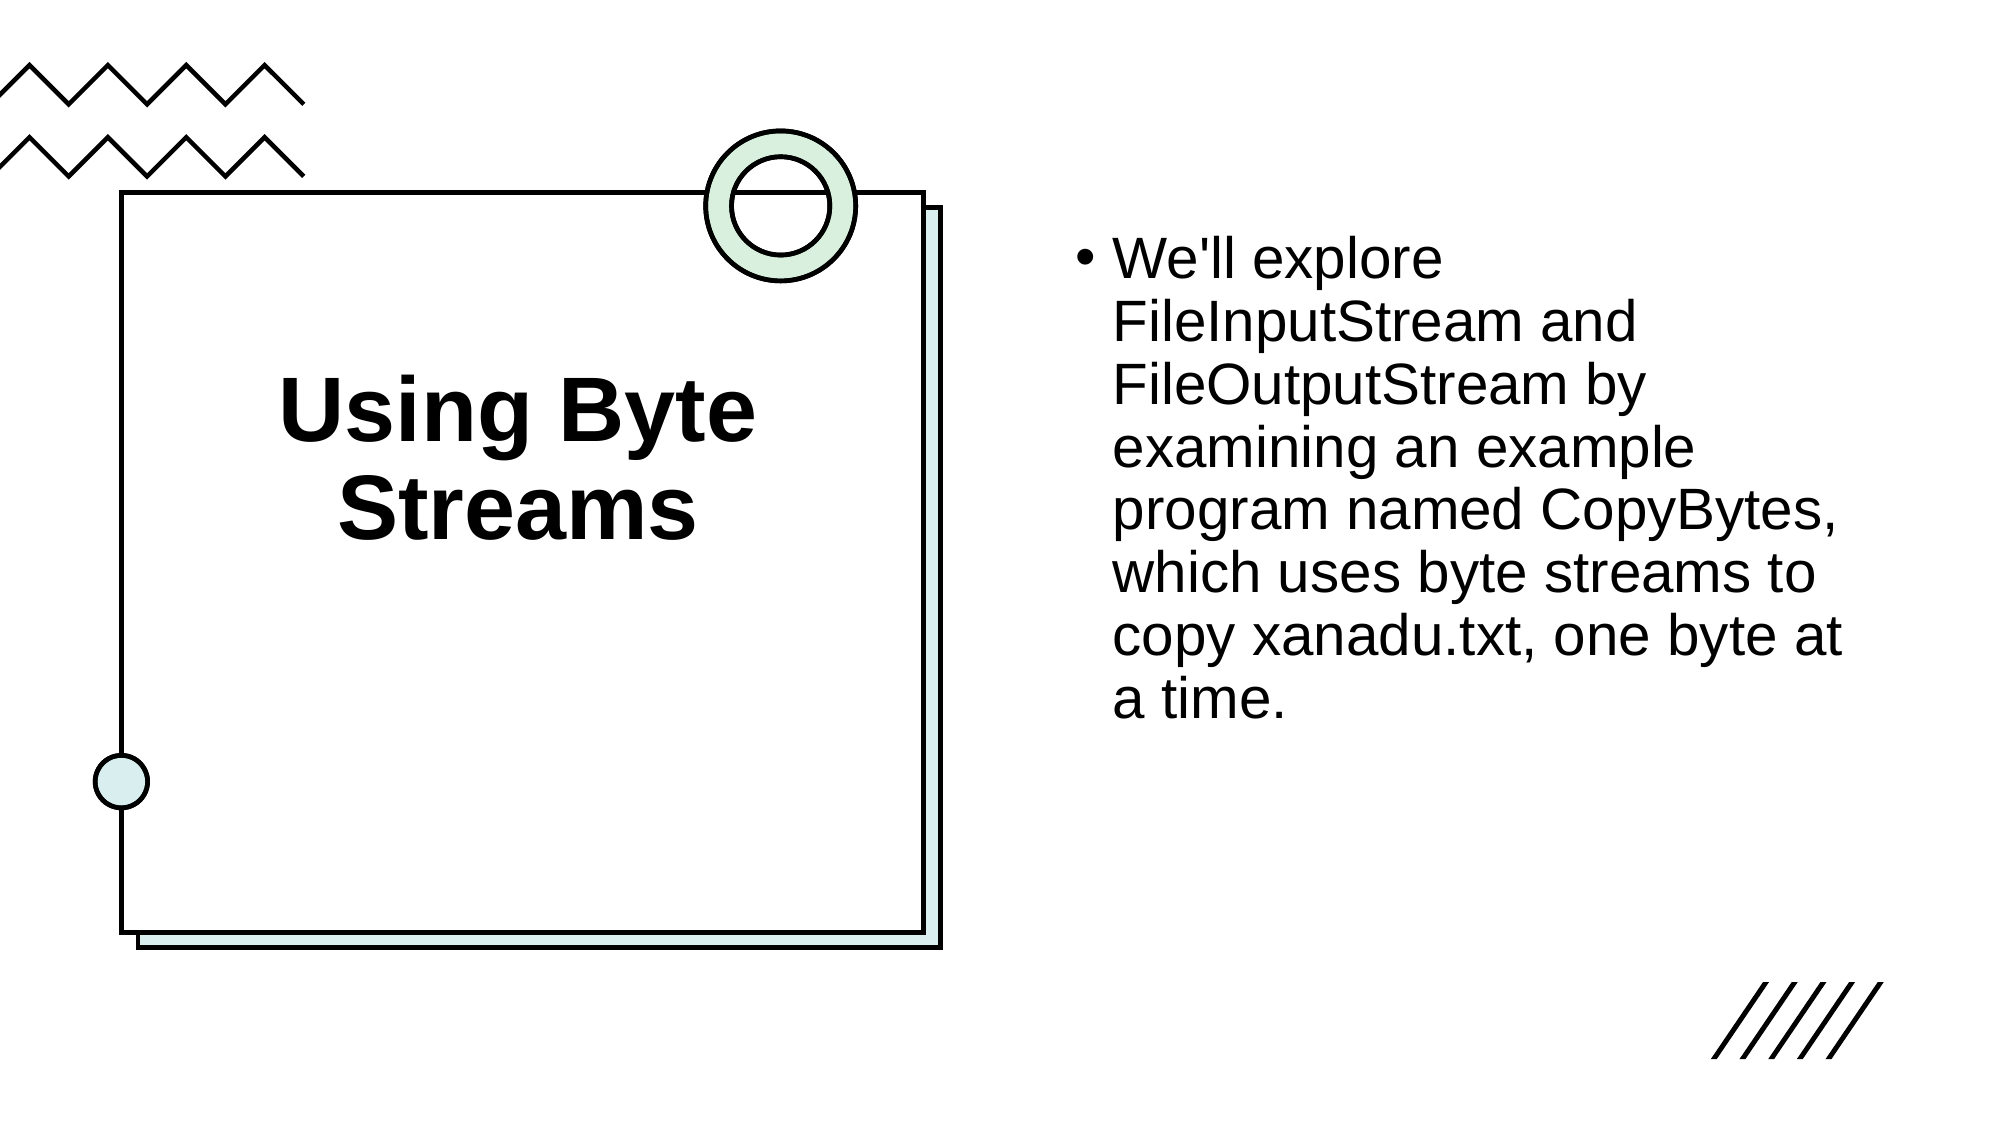

# Using Byte Streams

We'll explore FileInputStream and FileOutputStream by examining an example program named CopyBytes, which uses byte streams to copy xanadu.txt, one byte at a time.